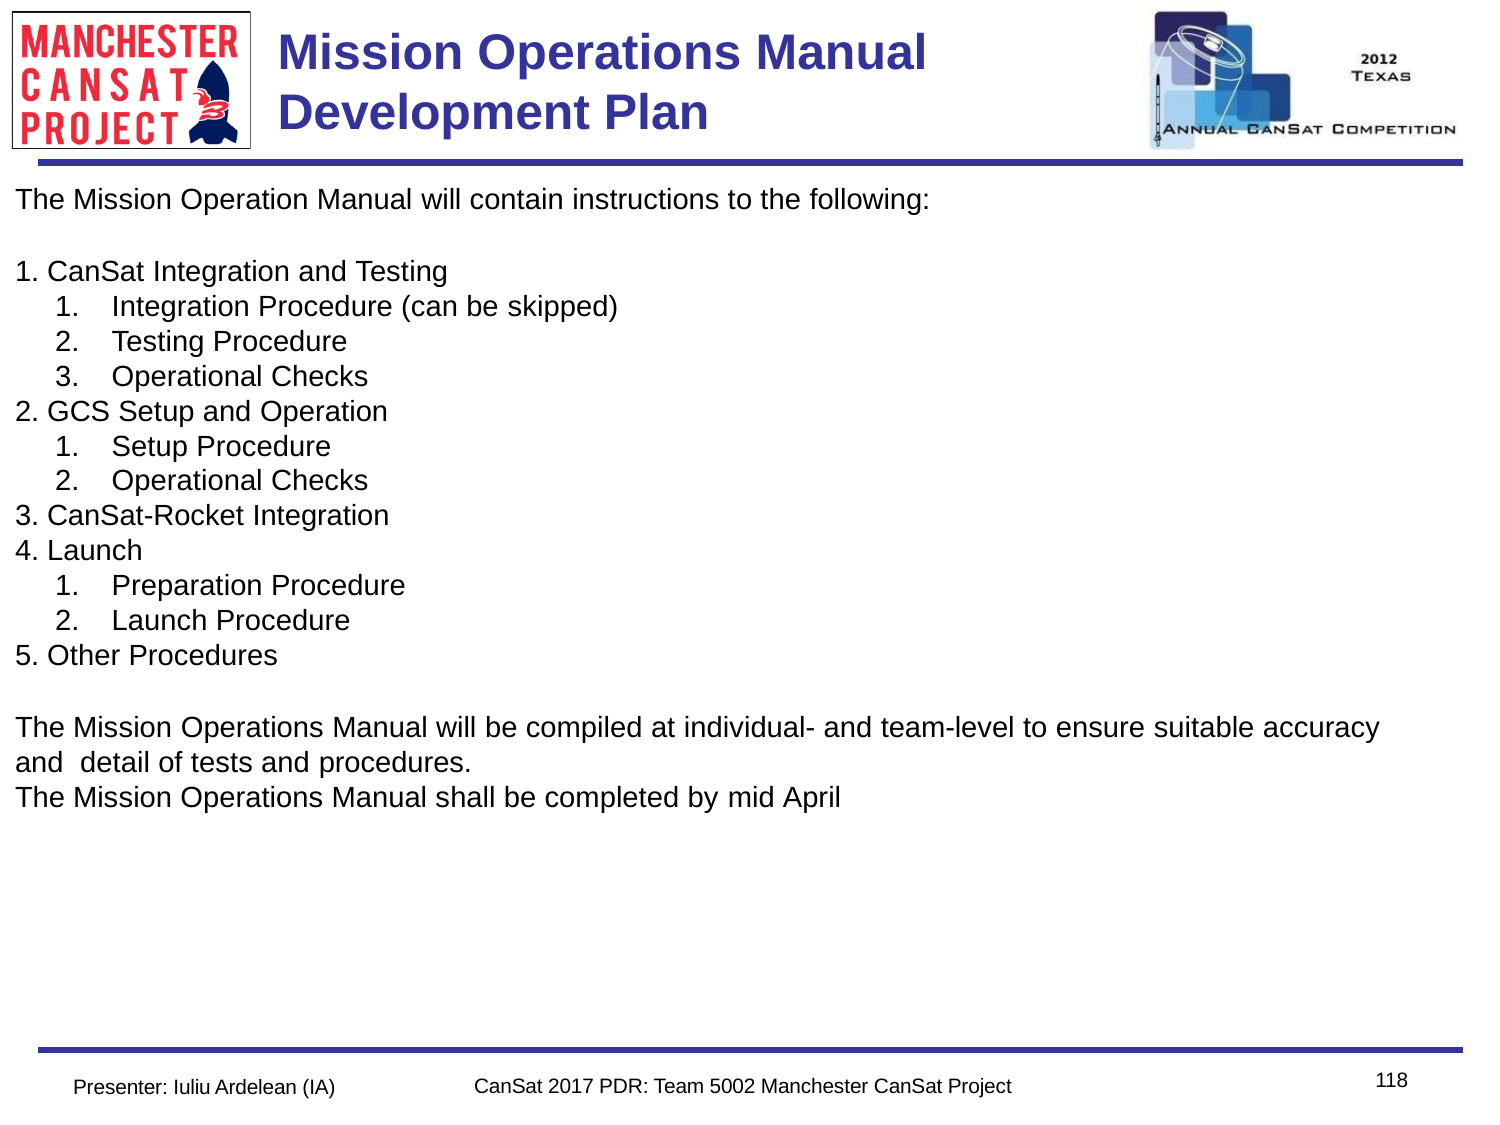

# Mission Operations Manual  Development Plan

Team Logo
Here
(If You Want)

The Mission Operation Manual will contain instructions to the following:

CanSat Integration and Testing
Integration Procedure (can be skipped)
Testing Procedure
Operational Checks
GCS Setup and Operation
Setup Procedure
Operational Checks
CanSat-Rocket Integration
Launch
Preparation Procedure
Launch Procedure
Other Procedures

The Mission Operations Manual will be compiled at individual- and team-level to ensure suitable accuracy and  detail of tests and procedures.
The Mission Operations Manual shall be completed by mid April
118
CanSat 2017 PDR: Team 5002 Manchester CanSat Project
Presenter: Iuliu Ardelean (IA)